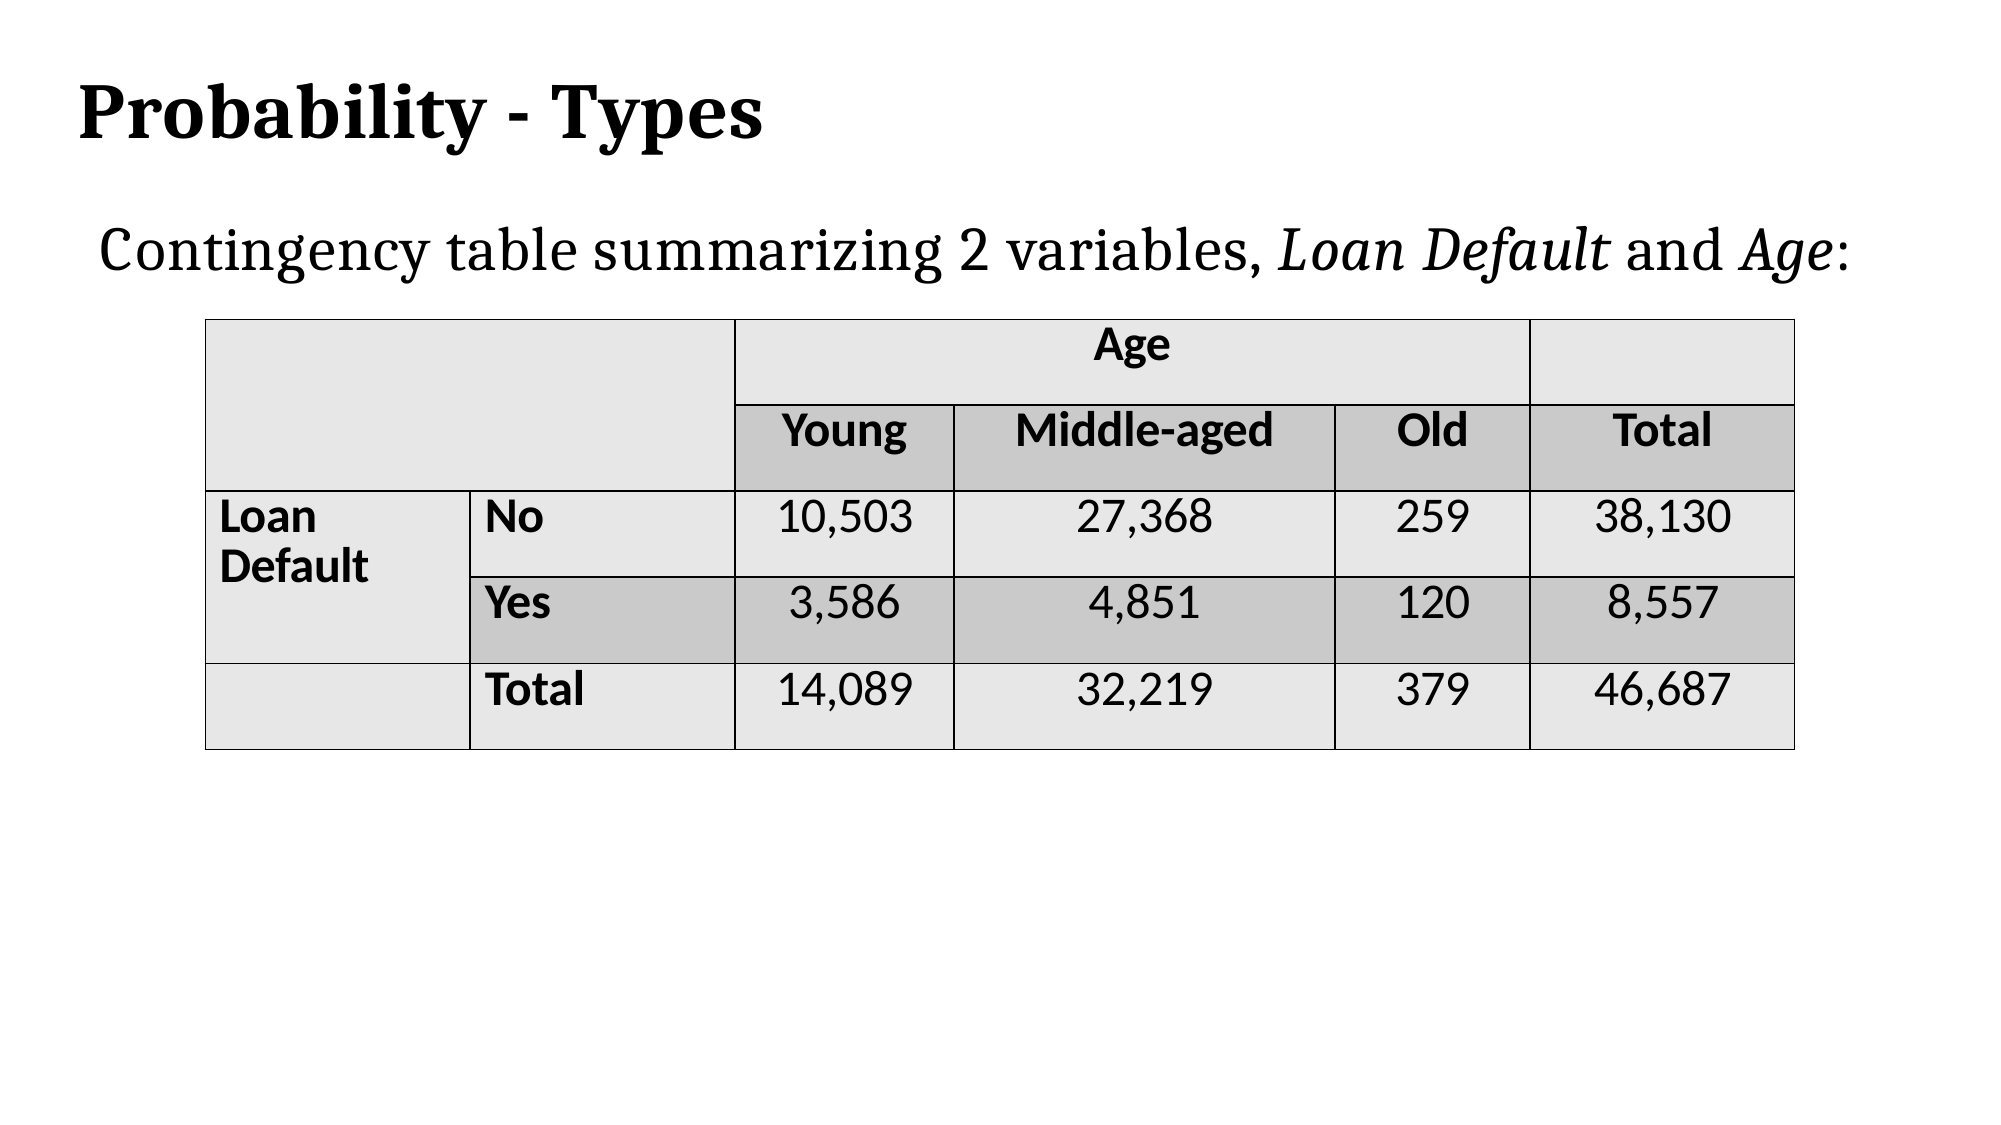

Probability - Types
Contingency table summarizing 2 variables, Loan Default and Age:
|  |  | Age |  |  |  |
| --- | --- | --- | --- | --- | --- |
|  |  | Young | Middle-aged | Old | Total |
| Loan Default | No | 10,503 | 27,368 | 259 | 38,130 |
|  | Yes | 3,586 | 4,851 | 120 | 8,557 |
|  | Total | 14,089 | 32,219 | 379 | 46,687 |